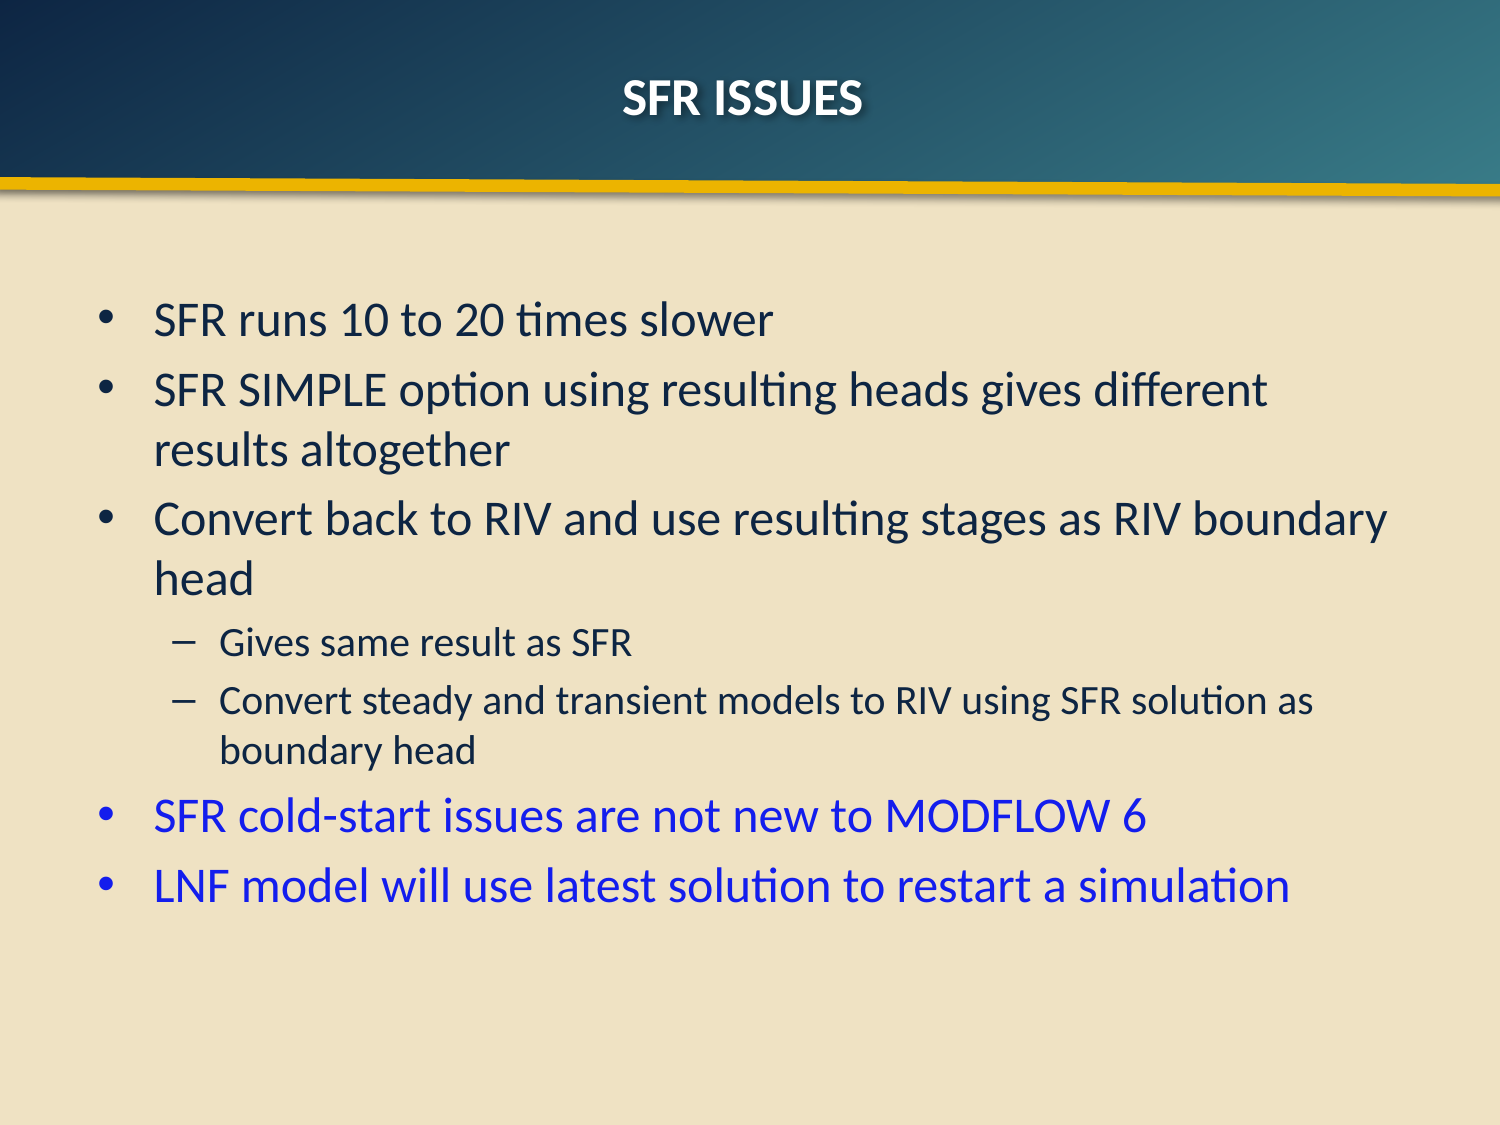

# SFR issues
SFR runs 10 to 20 times slower
SFR SIMPLE option using resulting heads gives different results altogether
Convert back to RIV and use resulting stages as RIV boundary head
Gives same result as SFR
Convert steady and transient models to RIV using SFR solution as boundary head
SFR cold-start issues are not new to MODFLOW 6
LNF model will use latest solution to restart a simulation